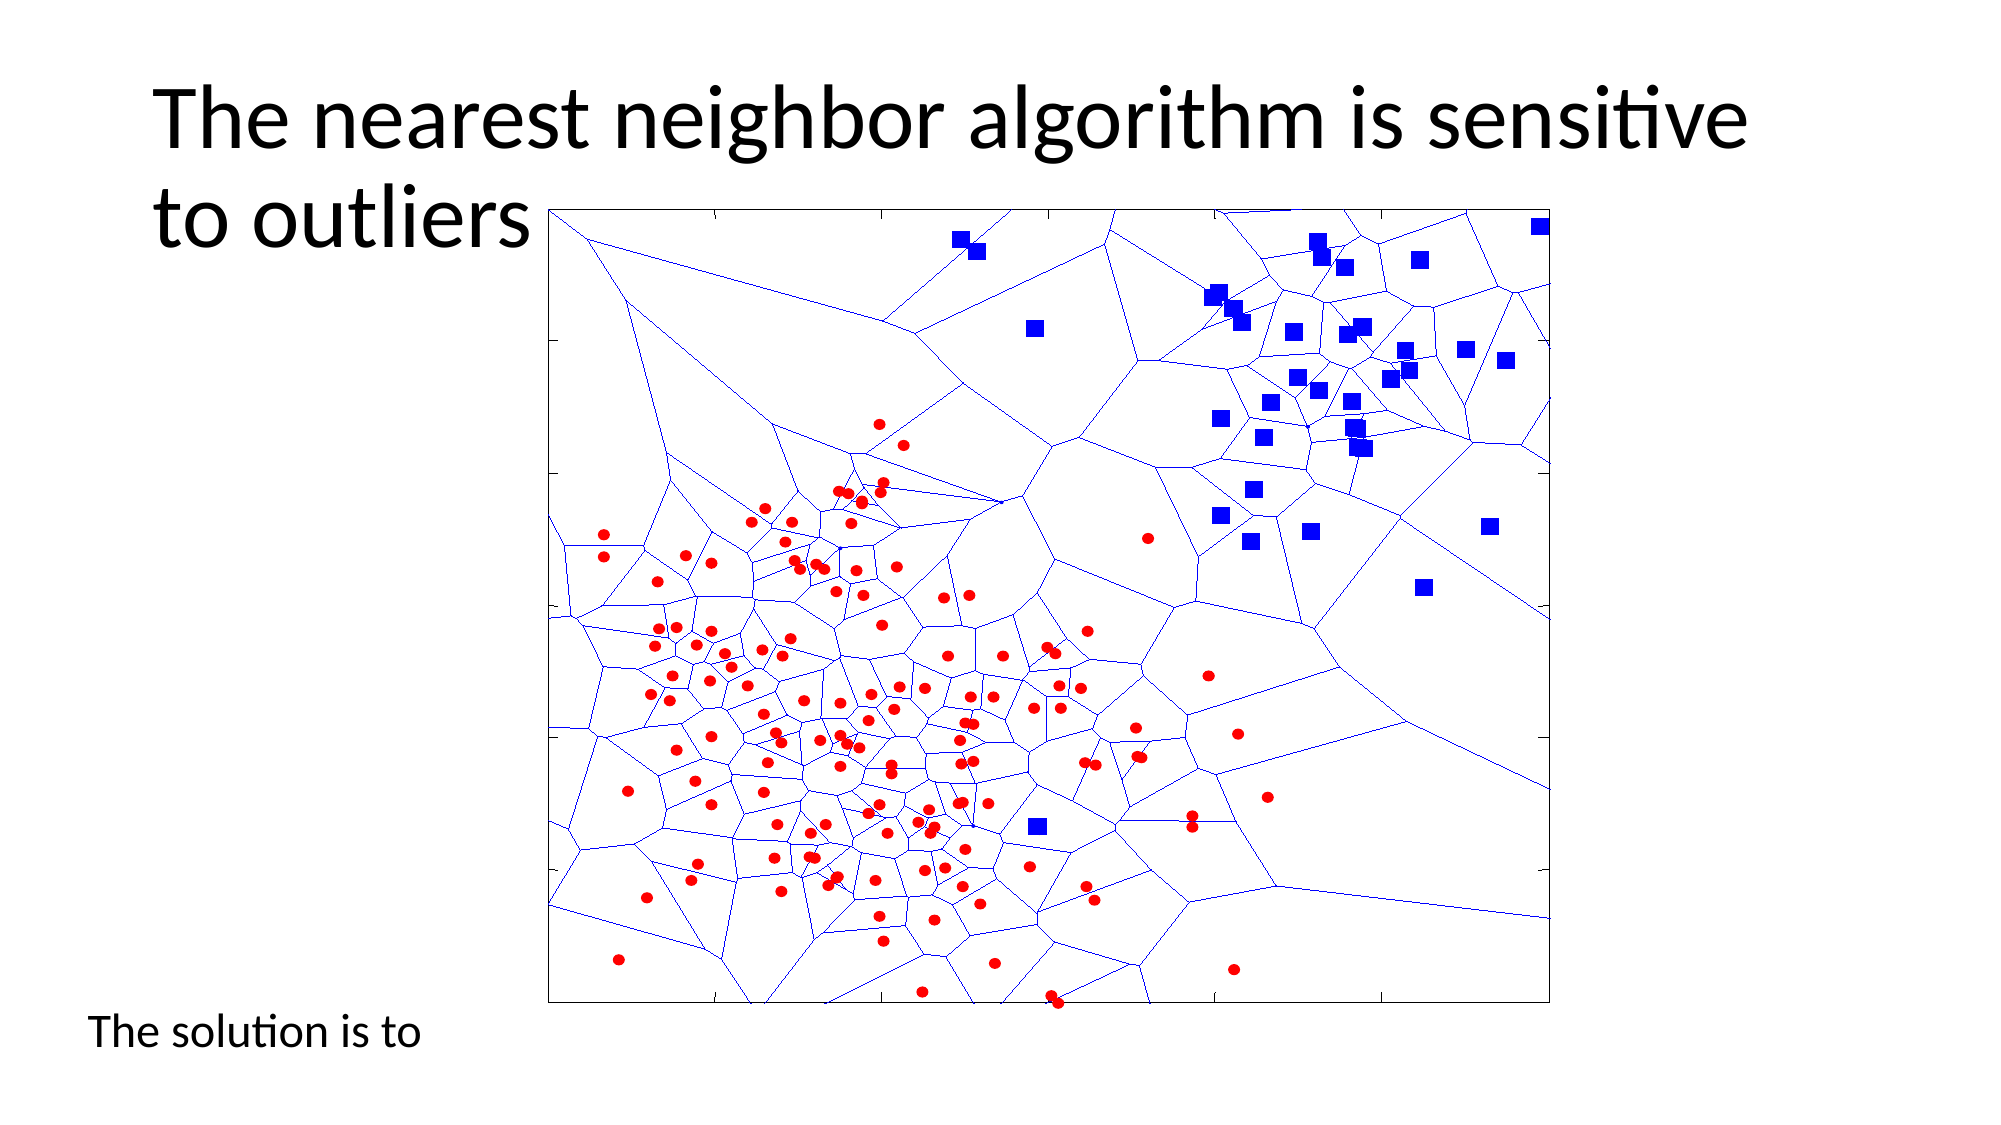

# The nearest neighbor algorithm is sensitive to outliers

The solution is to